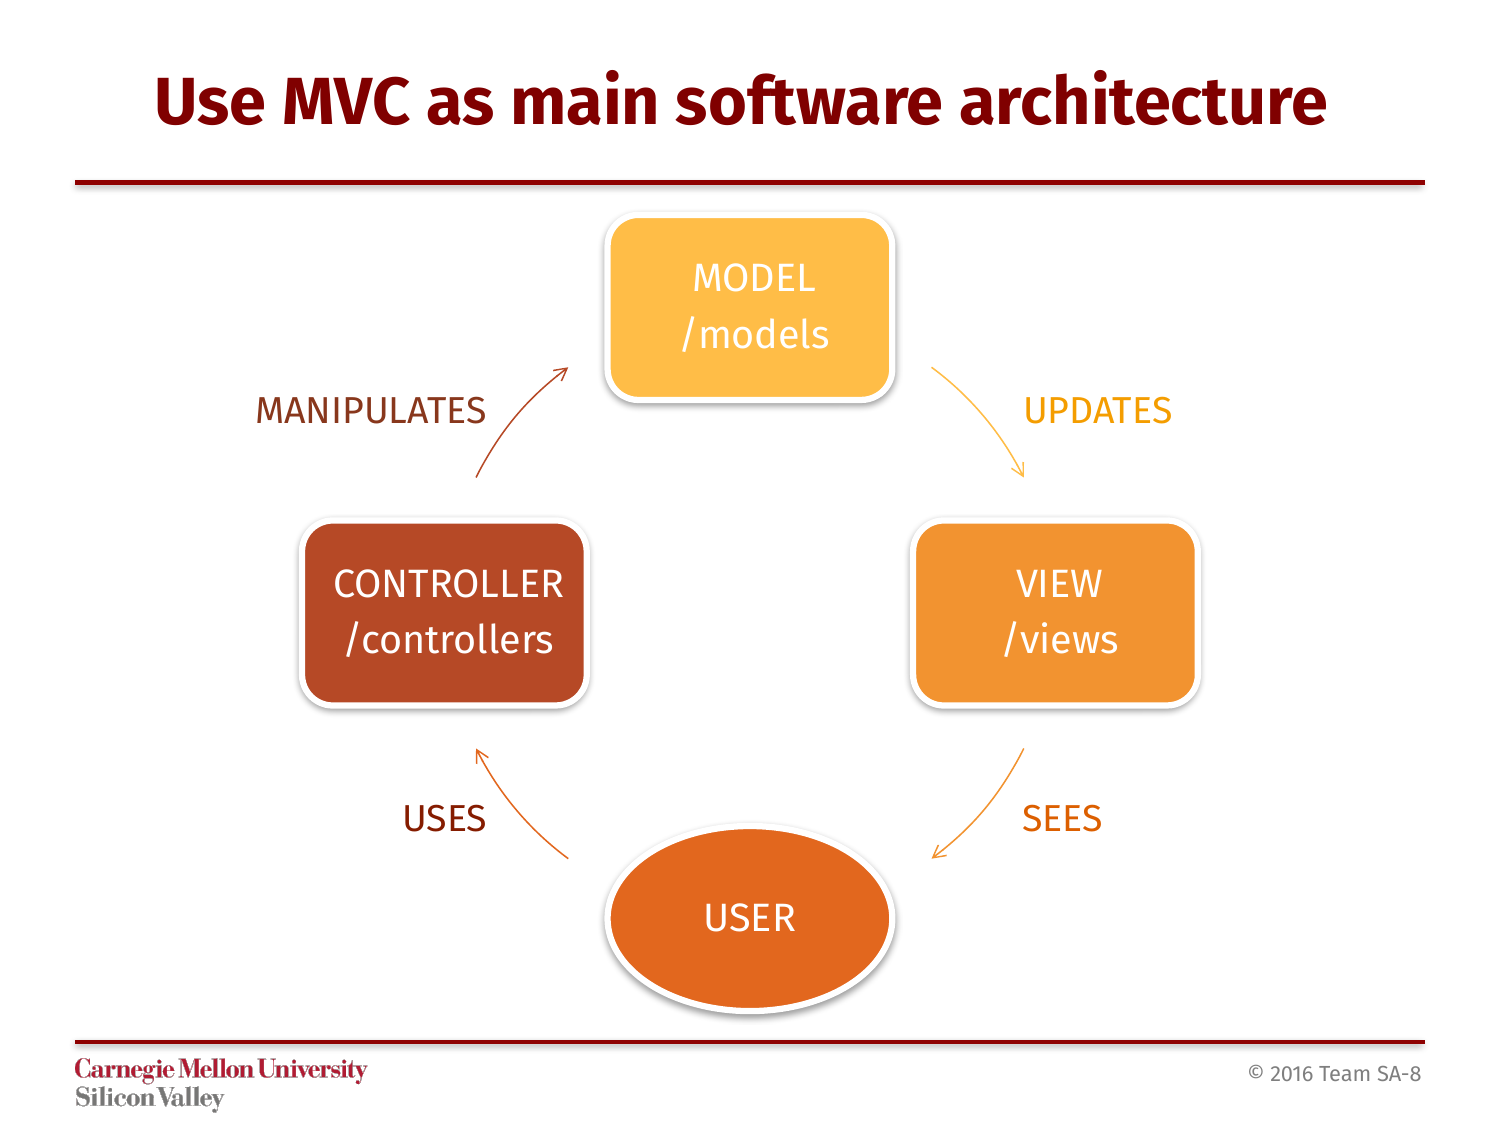

# Use MVC as main software architecture
MODEL
/models
VIEW
/views
USER
CONTROLLER
/controllers
MANIPULATES
UPDATES
USES
SEES